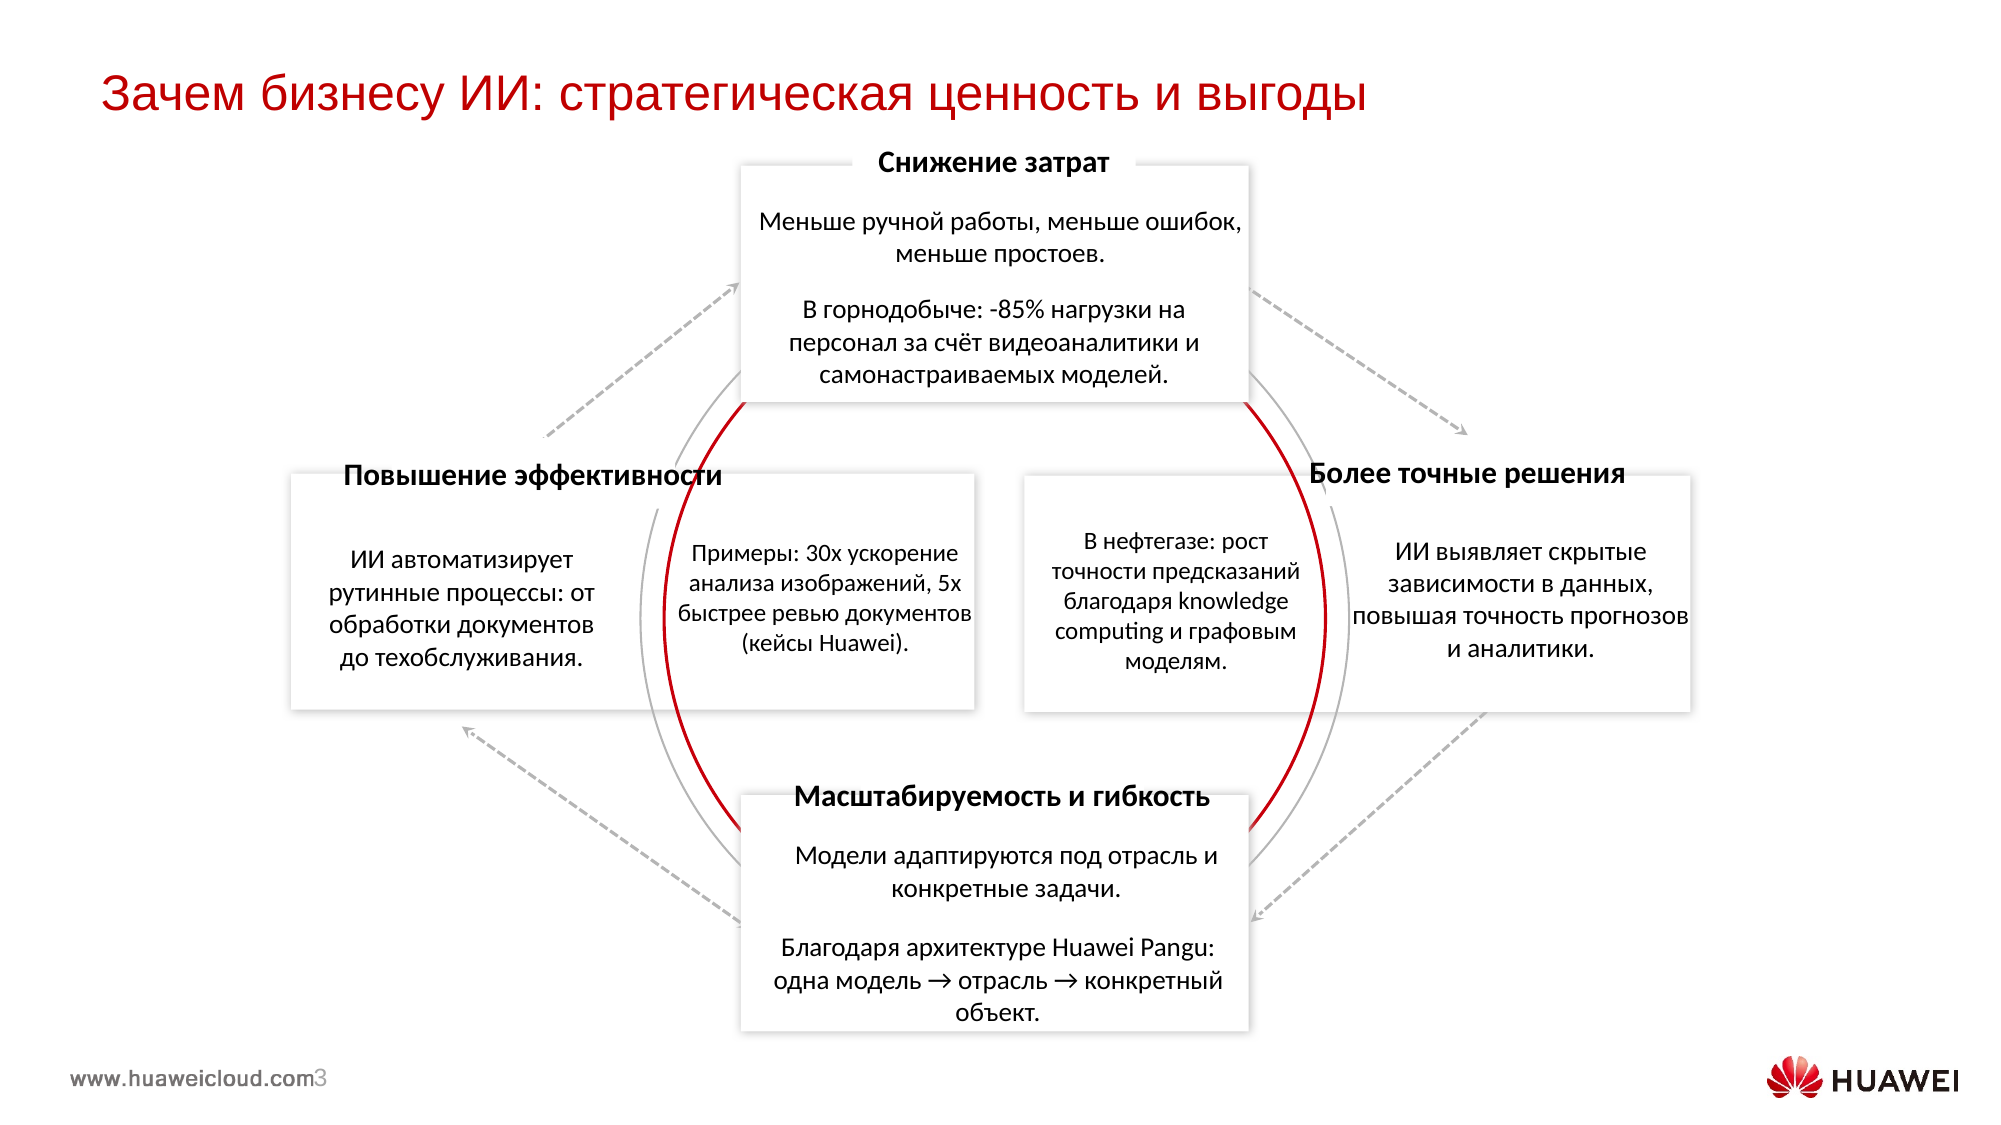

Зачем бизнесу ИИ: стратегическая ценность и выгоды
Снижение затрат

Меньше ручной работы, меньше ошибок, меньше простоев.

В горнодобыче: -85% нагрузки на персонал за счёт видеоаналитики и самонастраиваемых моделей.
Более точные решения
Повышение эффективности

В нефтегазе: рост точности предсказаний благодаря knowledge computing и графовым моделям.
ИИ выявляет скрытые зависимости в данных, повышая точность прогнозов и аналитики.
Примеры: 30x ускорение анализа изображений, 5x быстрее ревью документов (кейсы Huawei).
ИИ автоматизирует рутинные процессы: от обработки документов до техобслуживания.

Масштабируемость и гибкость

Модели адаптируются под отрасль и конкретные задачи.
Благодаря архитектуре Huawei Pangu: одна модель → отрасль → конкретный объект.